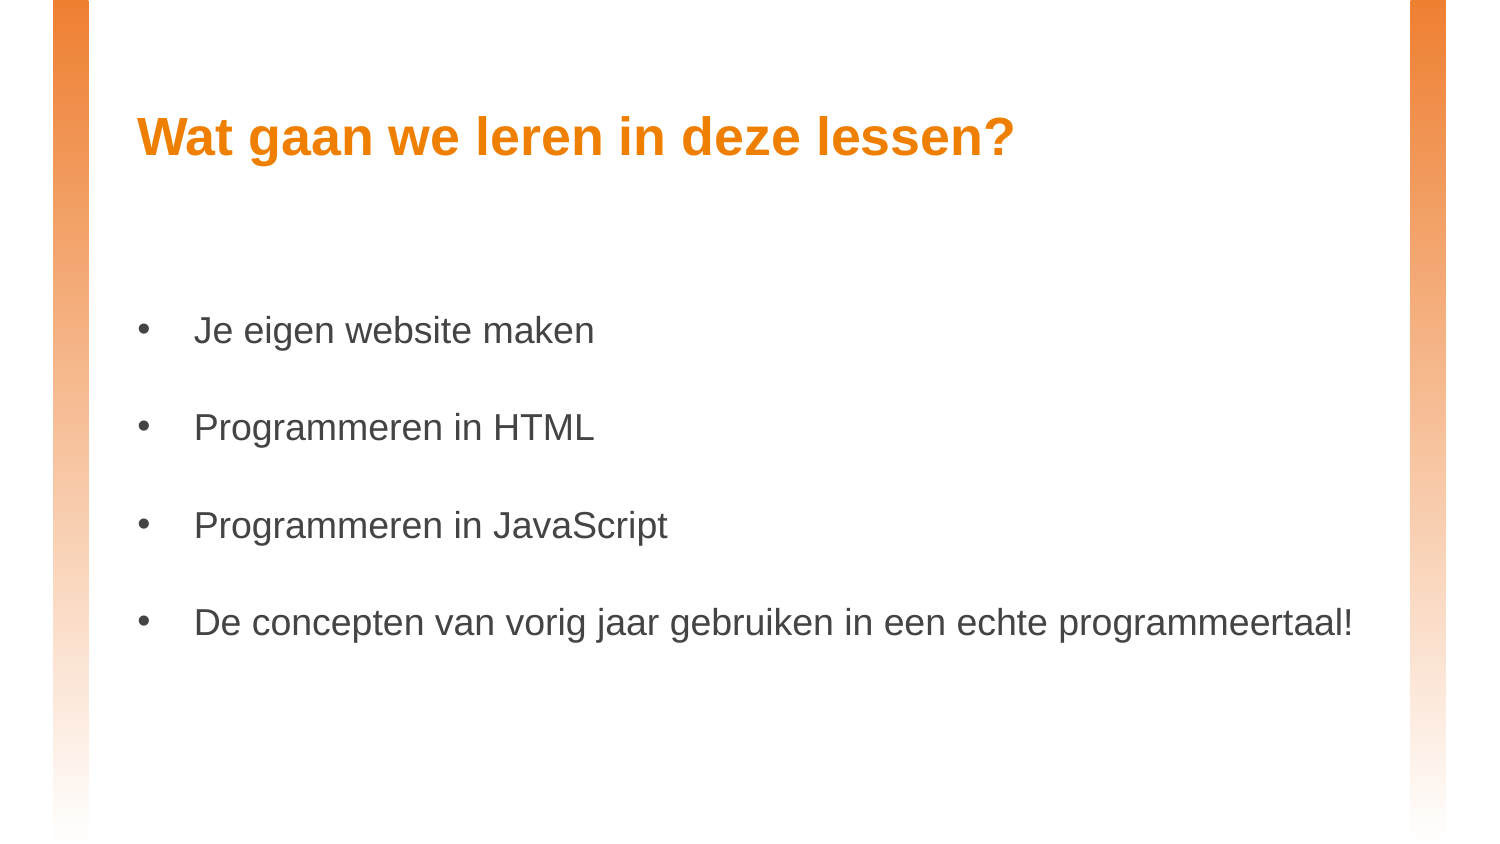

# Wat gaan we leren in deze lessen?

Je eigen website maken
Programmeren in HTML
Programmeren in JavaScript
De concepten van vorig jaar gebruiken in een echte programmeertaal!